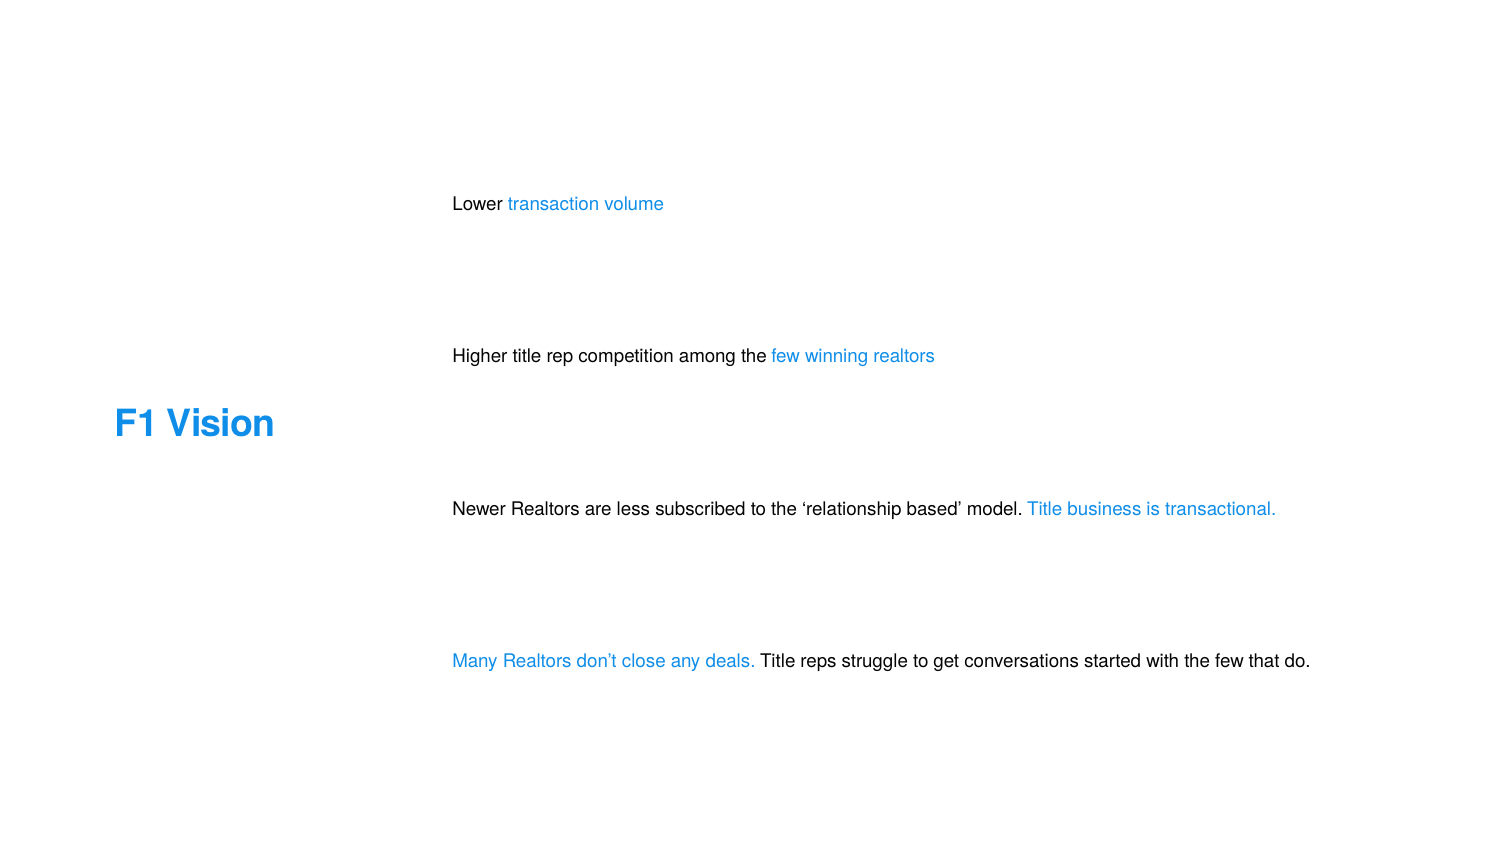

Lower transaction volume
Higher title rep competition among the few winning realtors
F1 Vision
Newer Realtors are less subscribed to the ‘relationship based’ model. Title business is transactional.
Many Realtors don’t close any deals. Title reps struggle to get conversations started with the few that do.